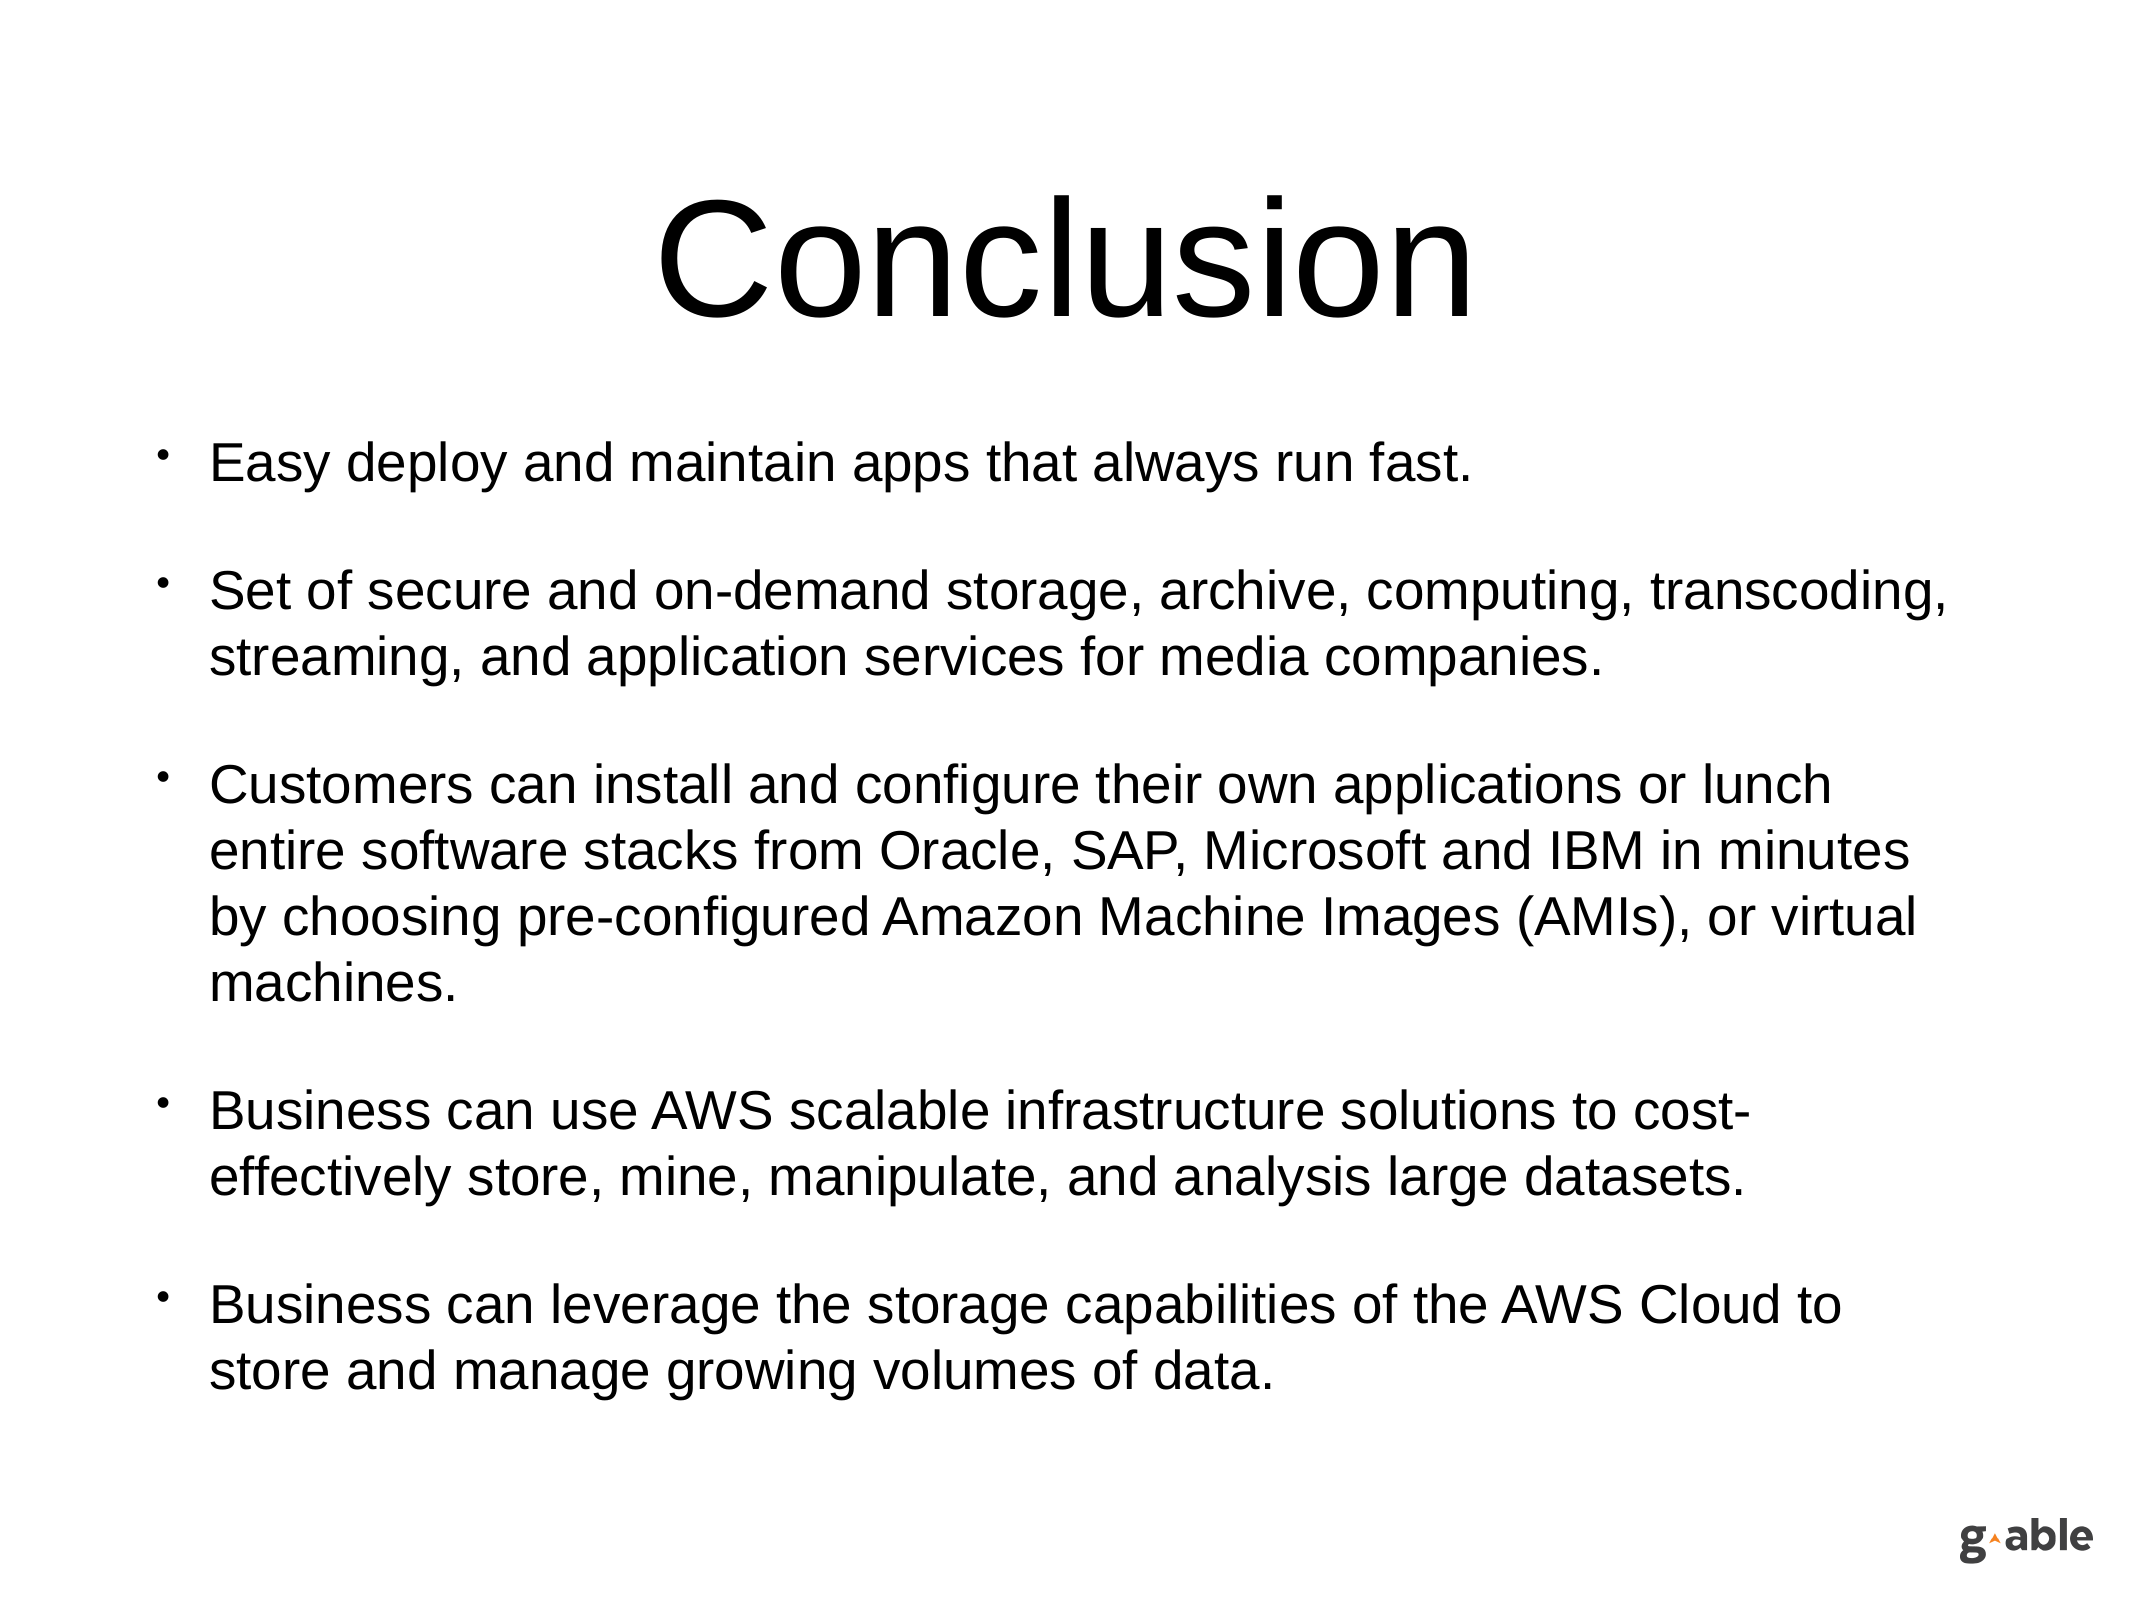

# Conclusion
Easy deploy and maintain apps that always run fast.
Set of secure and on-demand storage, archive, computing, transcoding, streaming, and application services for media companies.
Customers can install and configure their own applications or lunch entire software stacks from Oracle, SAP, Microsoft and IBM in minutes by choosing pre-configured Amazon Machine Images (AMIs), or virtual machines.
Business can use AWS scalable infrastructure solutions to cost-effectively store, mine, manipulate, and analysis large datasets.
Business can leverage the storage capabilities of the AWS Cloud to store and manage growing volumes of data.
17